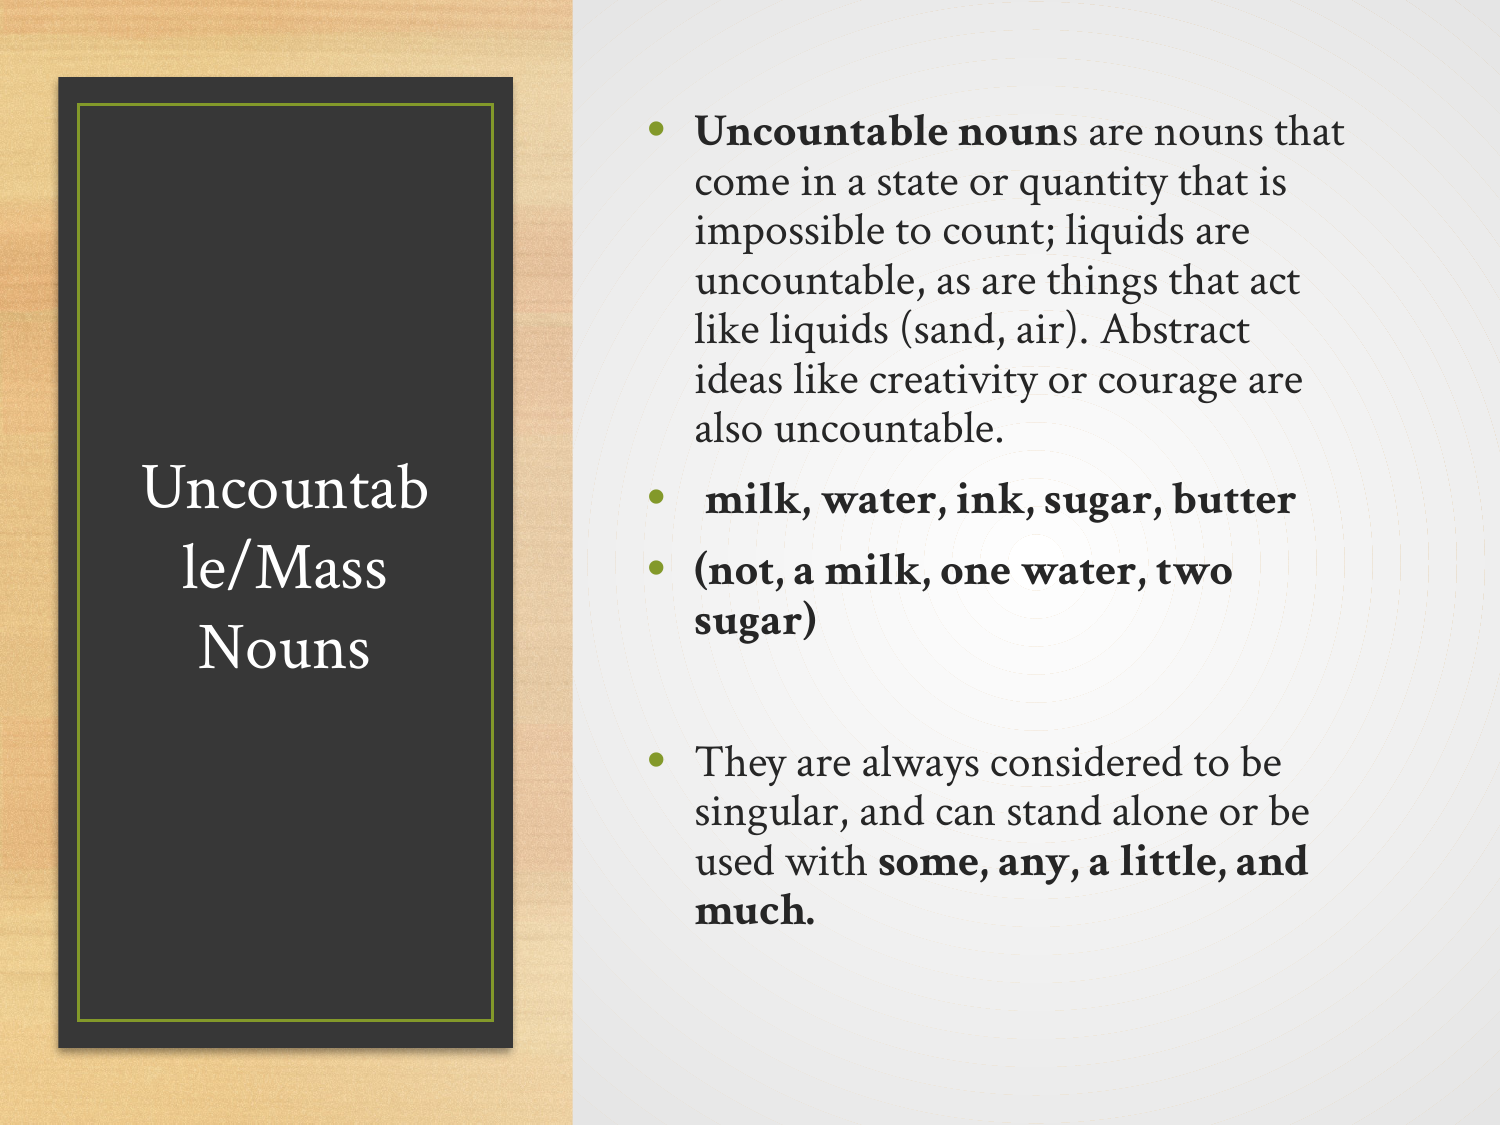

Uncountable nouns are nouns that come in a state or quantity that is impossible to count; liquids are uncountable, as are things that act like liquids (sand, air). Abstract ideas like creativity or courage are also uncountable.
 milk, water, ink, sugar, butter
(not, a milk, one water, two sugar)

They are always considered to be singular, and can stand alone or be used with some, any, a little, and much.

# Uncountable/Mass Nouns